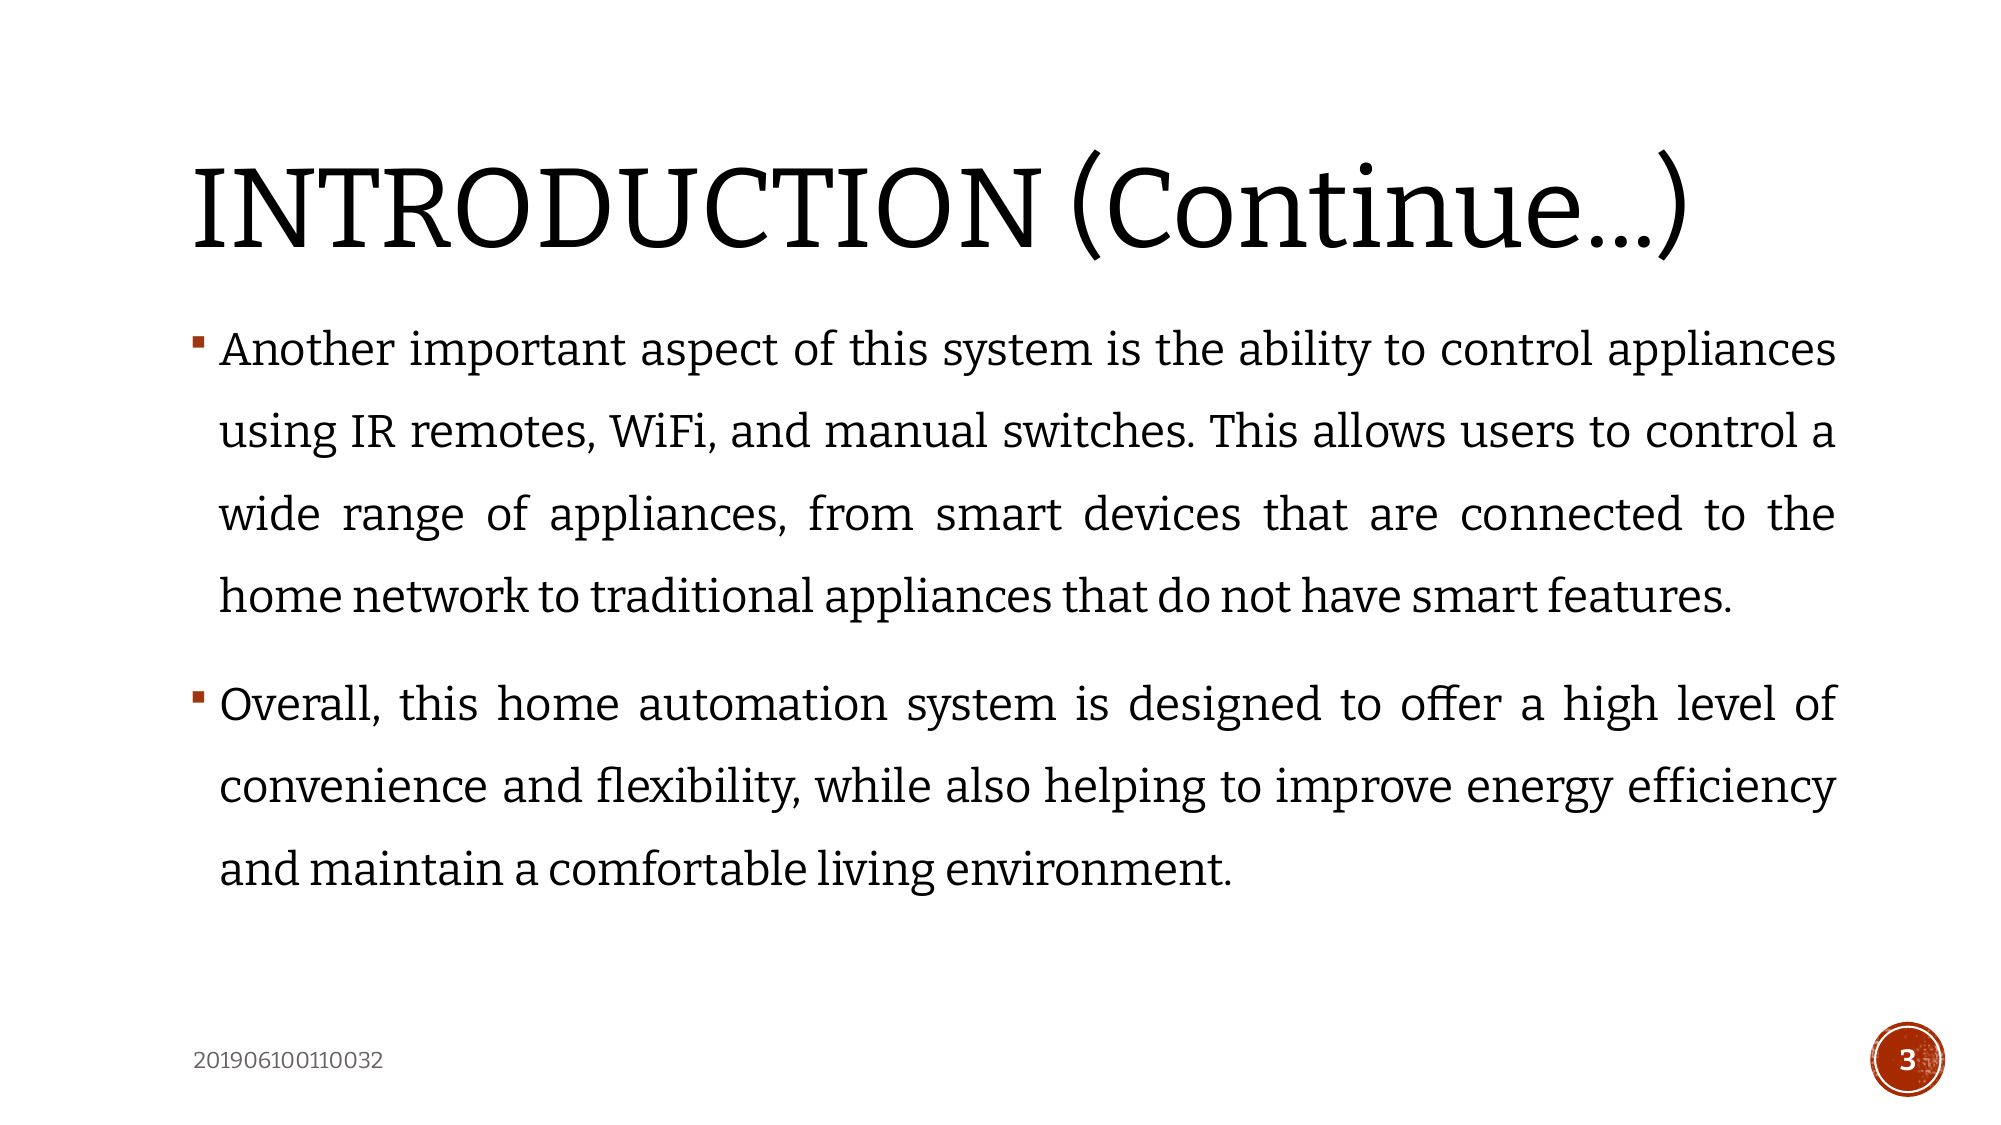

# Introduction (Continue...)
Another important aspect of this system is the ability to control appliances using IR remotes, WiFi, and manual switches. This allows users to control a wide range of appliances, from smart devices that are connected to the home network to traditional appliances that do not have smart features.
Overall, this home automation system is designed to offer a high level of convenience and flexibility, while also helping to improve energy efficiency and maintain a comfortable living environment.
201906100110032
3